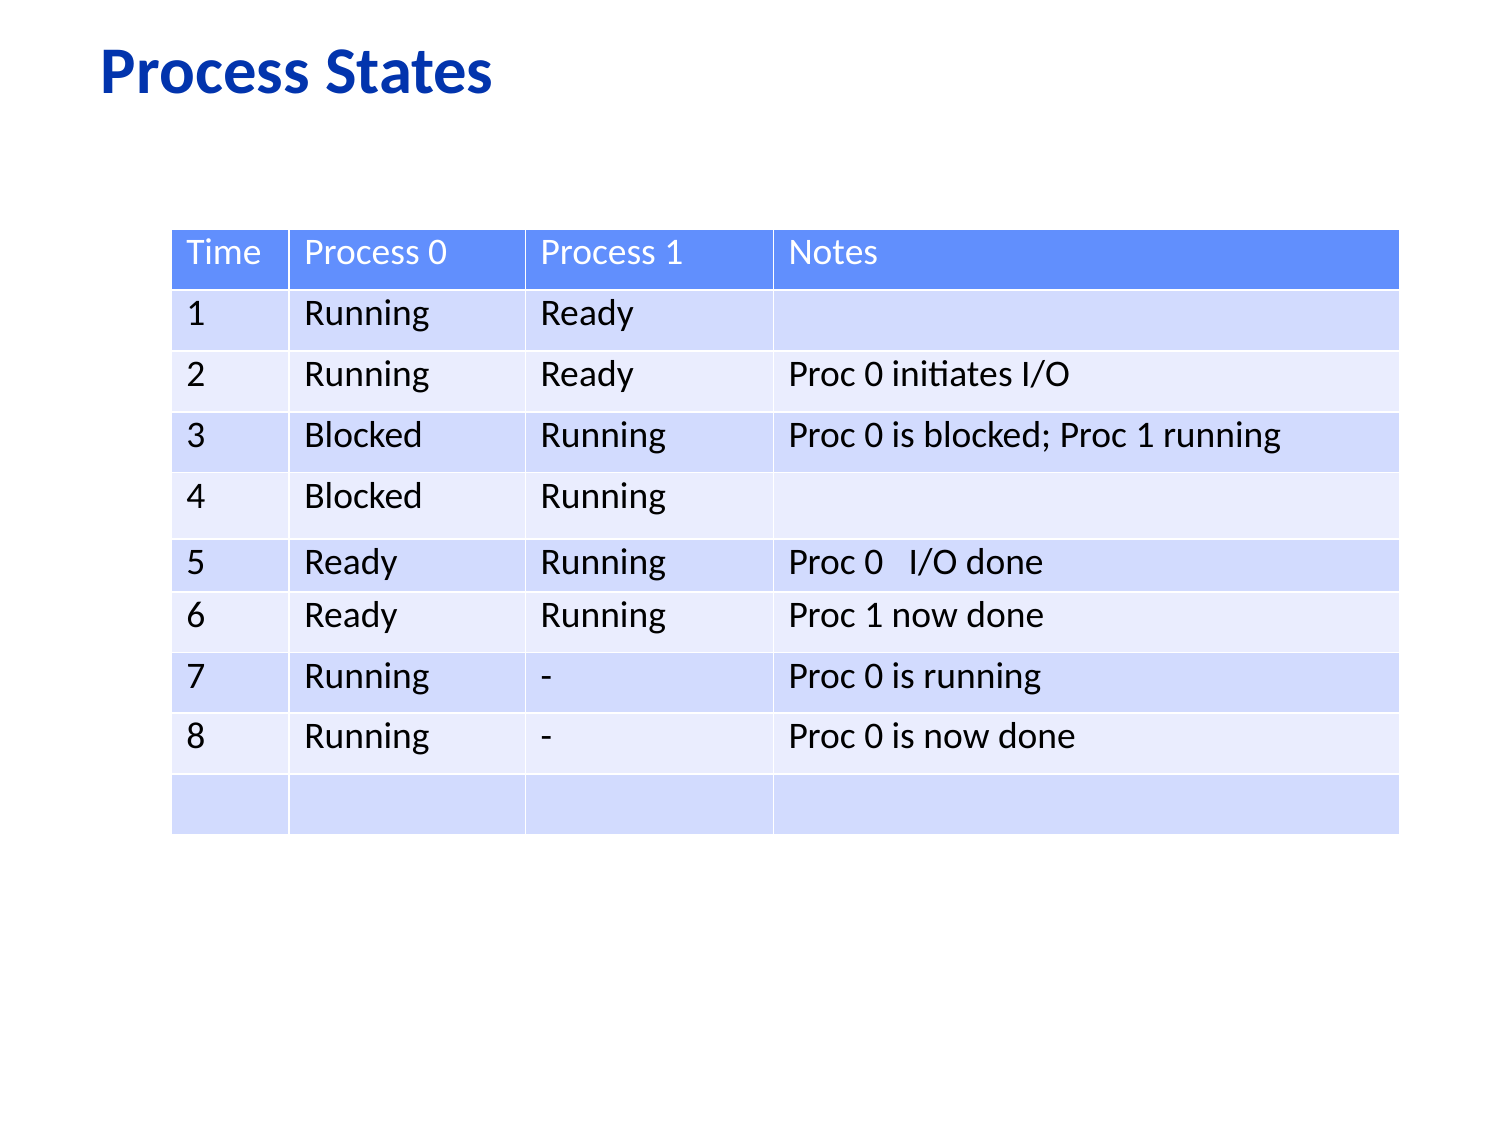

# Process States

| Time | Process 0 | Process 1 | Notes |
| --- | --- | --- | --- |
| 1 | Running | Ready |  |
| 2 | Running | Ready | Proc 0 initiates I/O |
| 3 | Blocked | Running | Proc 0 is blocked; Proc 1 running |
| 4 | Blocked | Running |  |
| 5 | Ready | Running | Proc 0 I/O done |
| 6 | Ready | Running | Proc 1 now done |
| 7 | Running | - | Proc 0 is running |
| 8 | Running | - | Proc 0 is now done |
|  |  |  |  |